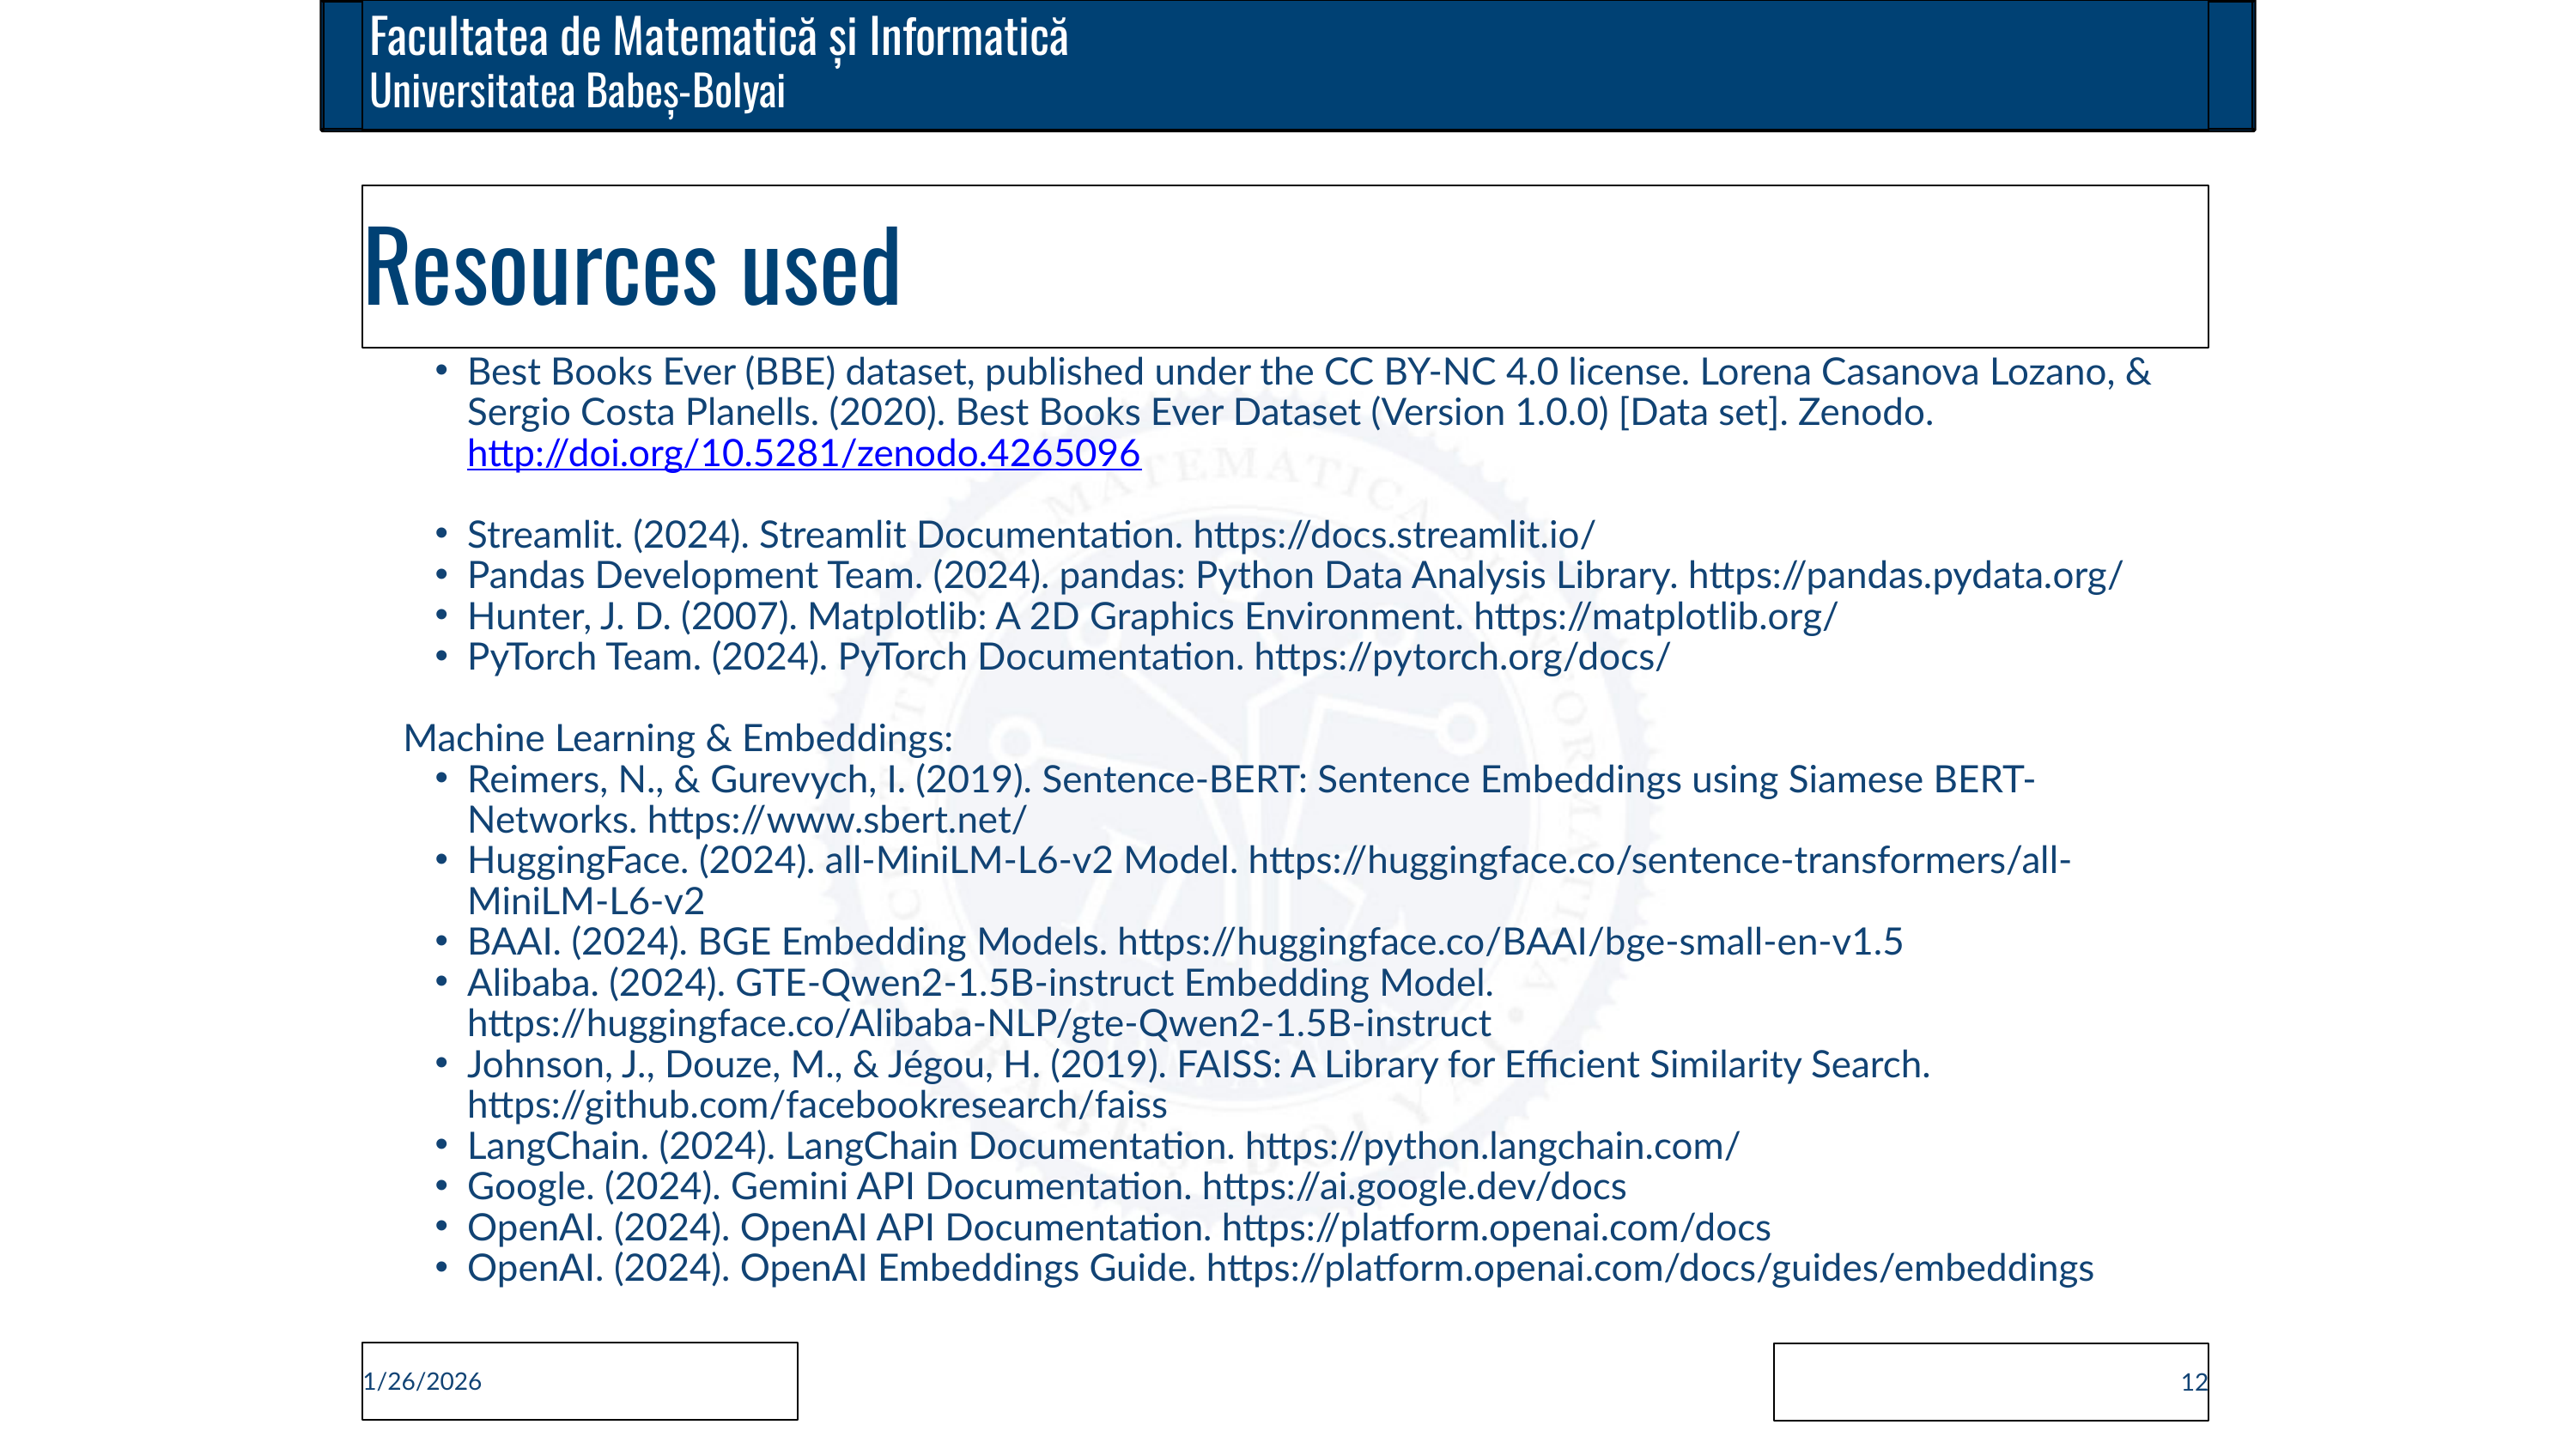

Facultatea de Matematică și Informatică
Universitatea Babeș-Bolyai

Resources used
Best Books Ever (BBE) dataset, published under the CC BY-NC 4.0 license. Lorena Casanova Lozano, & Sergio Costa Planells. (2020). Best Books Ever Dataset (Version 1.0.0) [Data set]. Zenodo. http://doi.org/10.5281/zenodo.4265096

Streamlit. (2024). Streamlit Documentation. https://docs.streamlit.io/
Pandas Development Team. (2024). pandas: Python Data Analysis Library. https://pandas.pydata.org/
Hunter, J. D. (2007). Matplotlib: A 2D Graphics Environment. https://matplotlib.org/
PyTorch Team. (2024). PyTorch Documentation. https://pytorch.org/docs/

Machine Learning & Embeddings:
Reimers, N., & Gurevych, I. (2019). Sentence-BERT: Sentence Embeddings using Siamese BERT-Networks. https://www.sbert.net/
HuggingFace. (2024). all-MiniLM-L6-v2 Model. https://huggingface.co/sentence-transformers/all-MiniLM-L6-v2
BAAI. (2024). BGE Embedding Models. https://huggingface.co/BAAI/bge-small-en-v1.5
Alibaba. (2024). GTE-Qwen2-1.5B-instruct Embedding Model. https://huggingface.co/Alibaba-NLP/gte-Qwen2-1.5B-instruct
Johnson, J., Douze, M., & Jégou, H. (2019). FAISS: A Library for Efficient Similarity Search. https://github.com/facebookresearch/faiss
LangChain. (2024). LangChain Documentation. https://python.langchain.com/
Google. (2024). Gemini API Documentation. https://ai.google.dev/docs
OpenAI. (2024). OpenAI API Documentation. https://platform.openai.com/docs
OpenAI. (2024). OpenAI Embeddings Guide. https://platform.openai.com/docs/guides/embeddings

1/26/2026

12